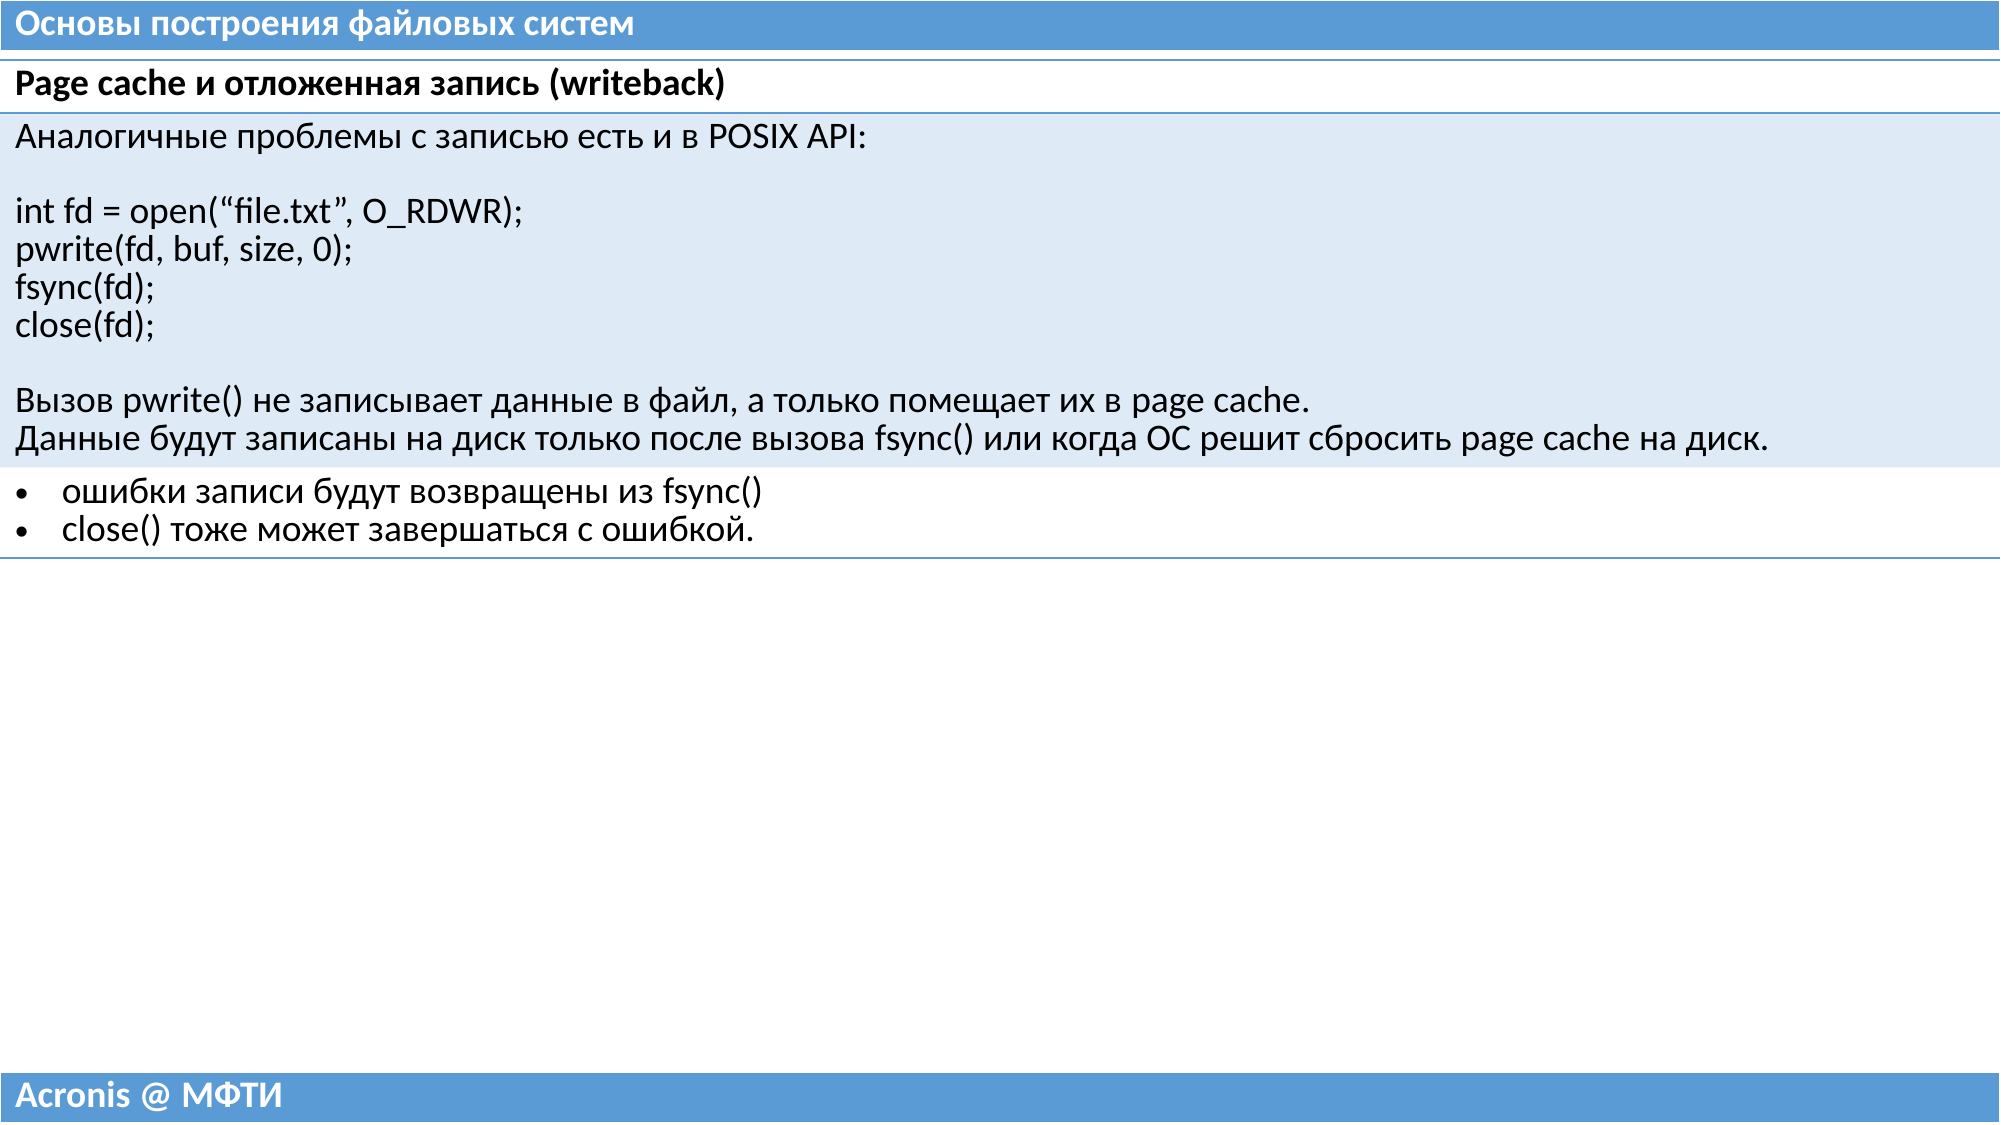

| Основы построения файловых систем |
| --- |
| Page cache и отложенная запись (writeback) |
| --- |
| Аналогичные проблемы с записью есть и в POSIX API: int fd = open(“file.txt”, O\_RDWR); pwrite(fd, buf, size, 0); fsync(fd); close(fd); Вызов pwrite() не записывает данные в файл, а только помещает их в page cache. Данные будут записаны на диск только после вызова fsync() или когда ОС решит сбросить page cache на диск. |
| ошибки записи будут возвращены из fsync() close() тоже может завершаться с ошибкой. |
| Acronis @ МФТИ |
| --- |